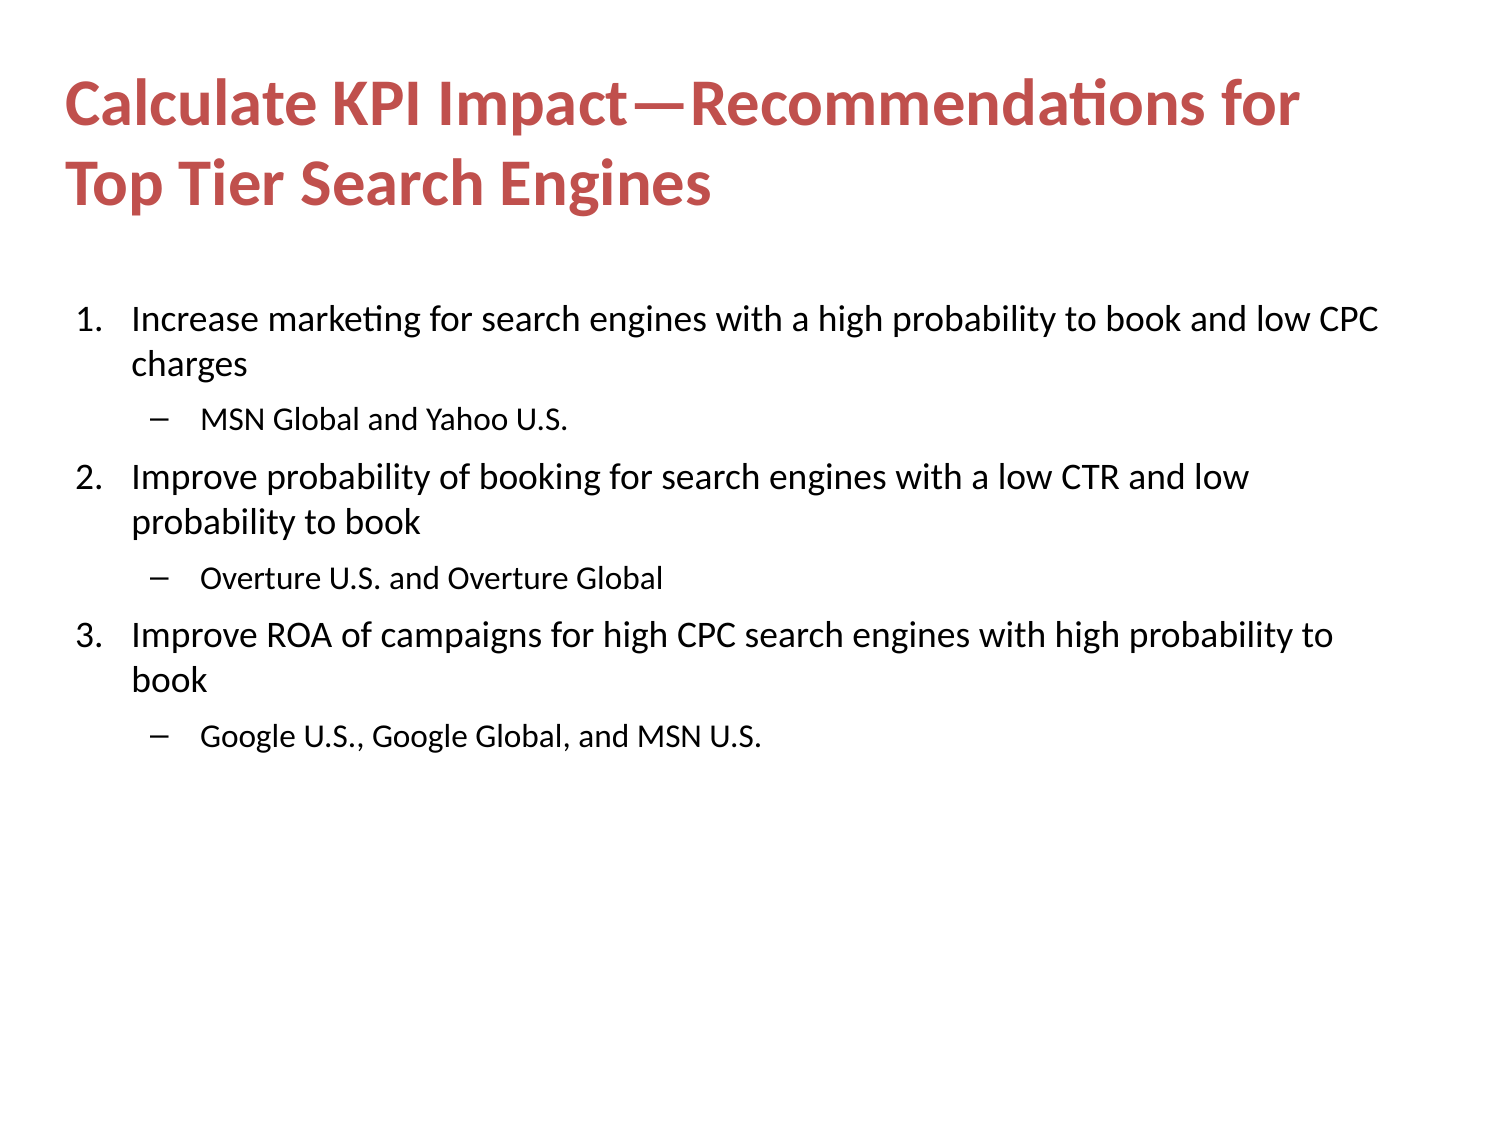

# Calculate KPI Impact—Recommendations for Top Tier Search Engines
Increase marketing for search engines with a high probability to book and low CPC charges
MSN Global and Yahoo U.S.
Improve probability of booking for search engines with a low CTR and low probability to book
Overture U.S. and Overture Global
Improve ROA of campaigns for high CPC search engines with high probability to book
Google U.S., Google Global, and MSN U.S.